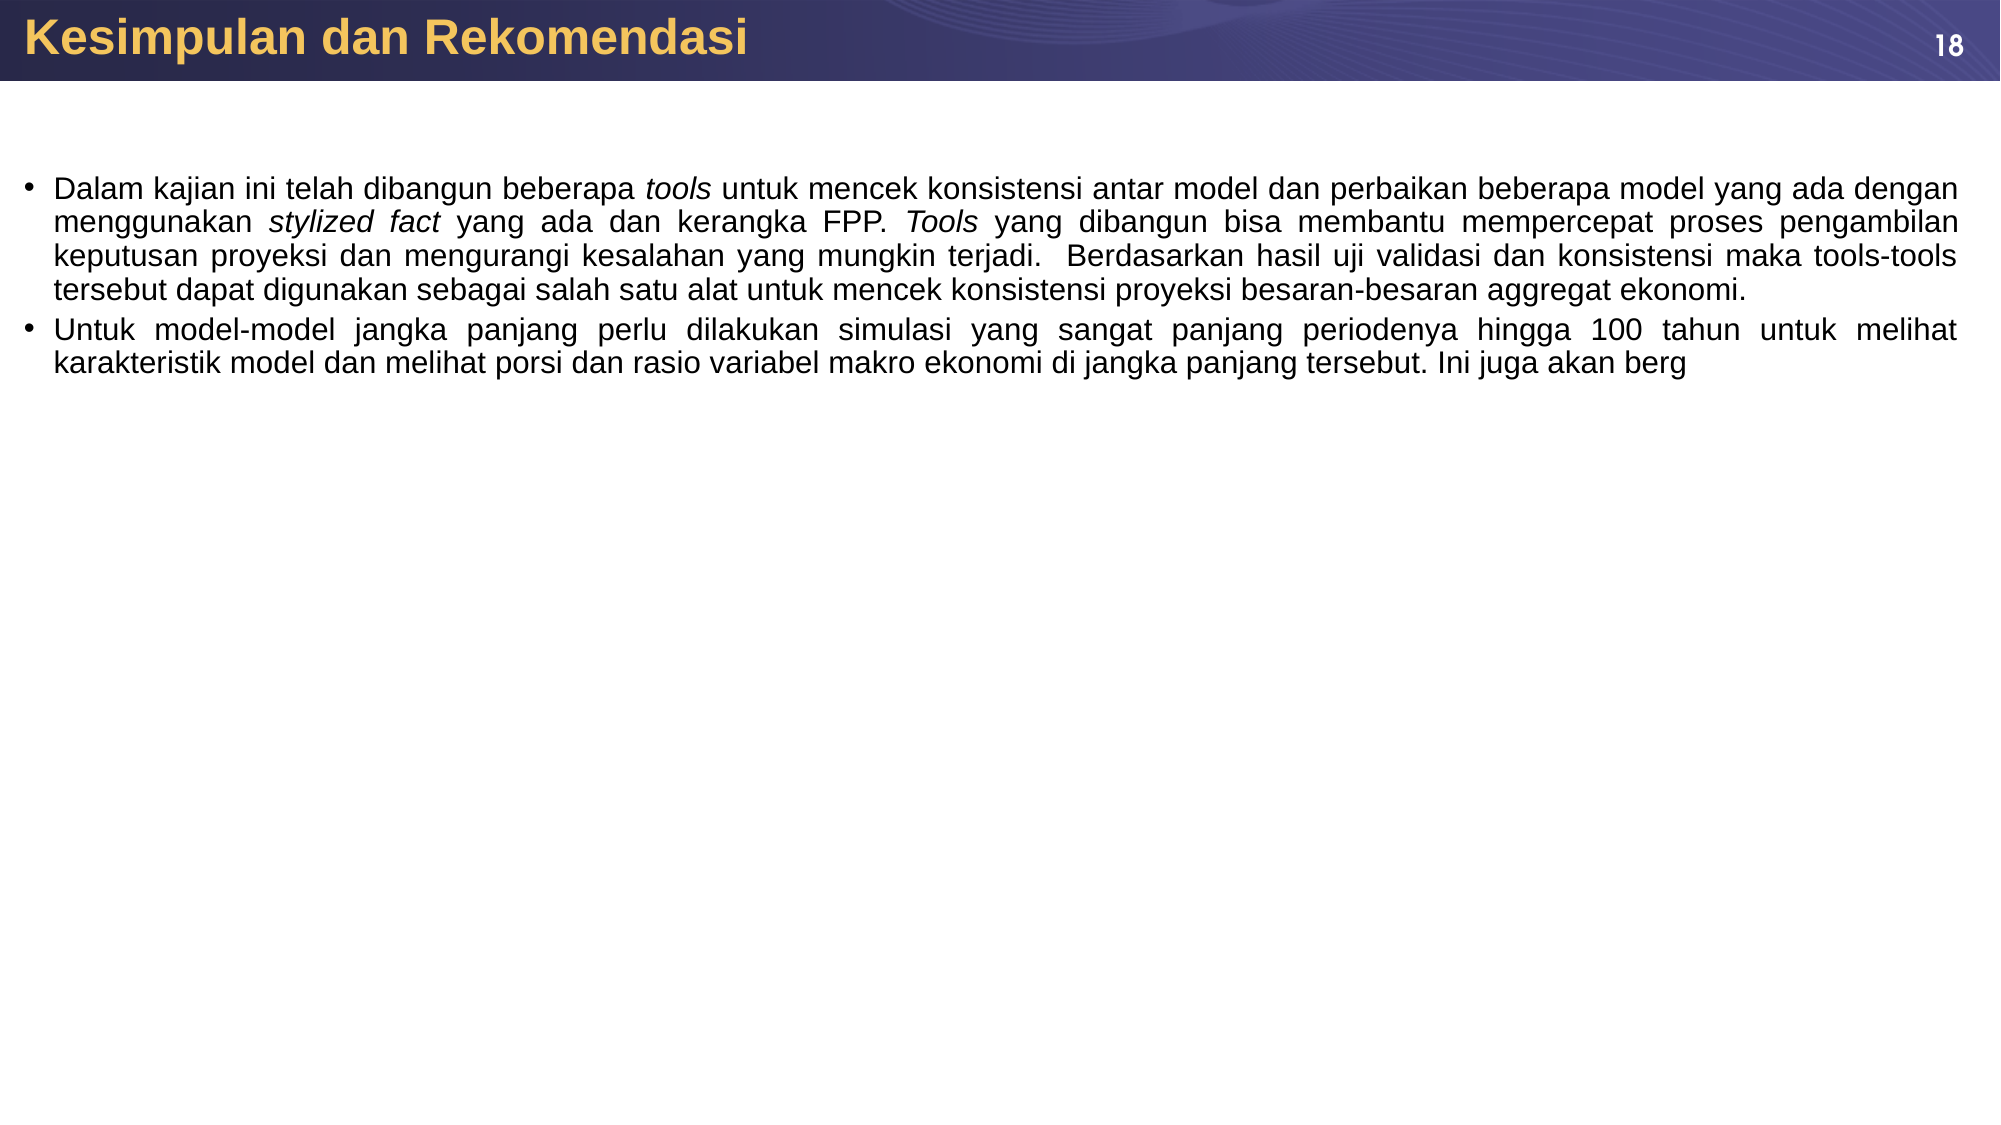

# Kesimpulan dan Rekomendasi

Dalam kajian ini telah dibangun beberapa tools untuk mencek konsistensi antar model dan perbaikan beberapa model yang ada dengan menggunakan stylized fact yang ada dan kerangka FPP. Tools yang dibangun bisa membantu mempercepat proses pengambilan keputusan proyeksi dan mengurangi kesalahan yang mungkin terjadi.  Berdasarkan hasil uji validasi dan konsistensi maka tools-tools tersebut dapat digunakan sebagai salah satu alat untuk mencek konsistensi proyeksi besaran-besaran aggregat ekonomi.
Untuk model-model jangka panjang perlu dilakukan simulasi yang sangat panjang periodenya hingga 100 tahun untuk melihat karakteristik model dan melihat porsi dan rasio variabel makro ekonomi di jangka panjang tersebut. Ini juga akan berg